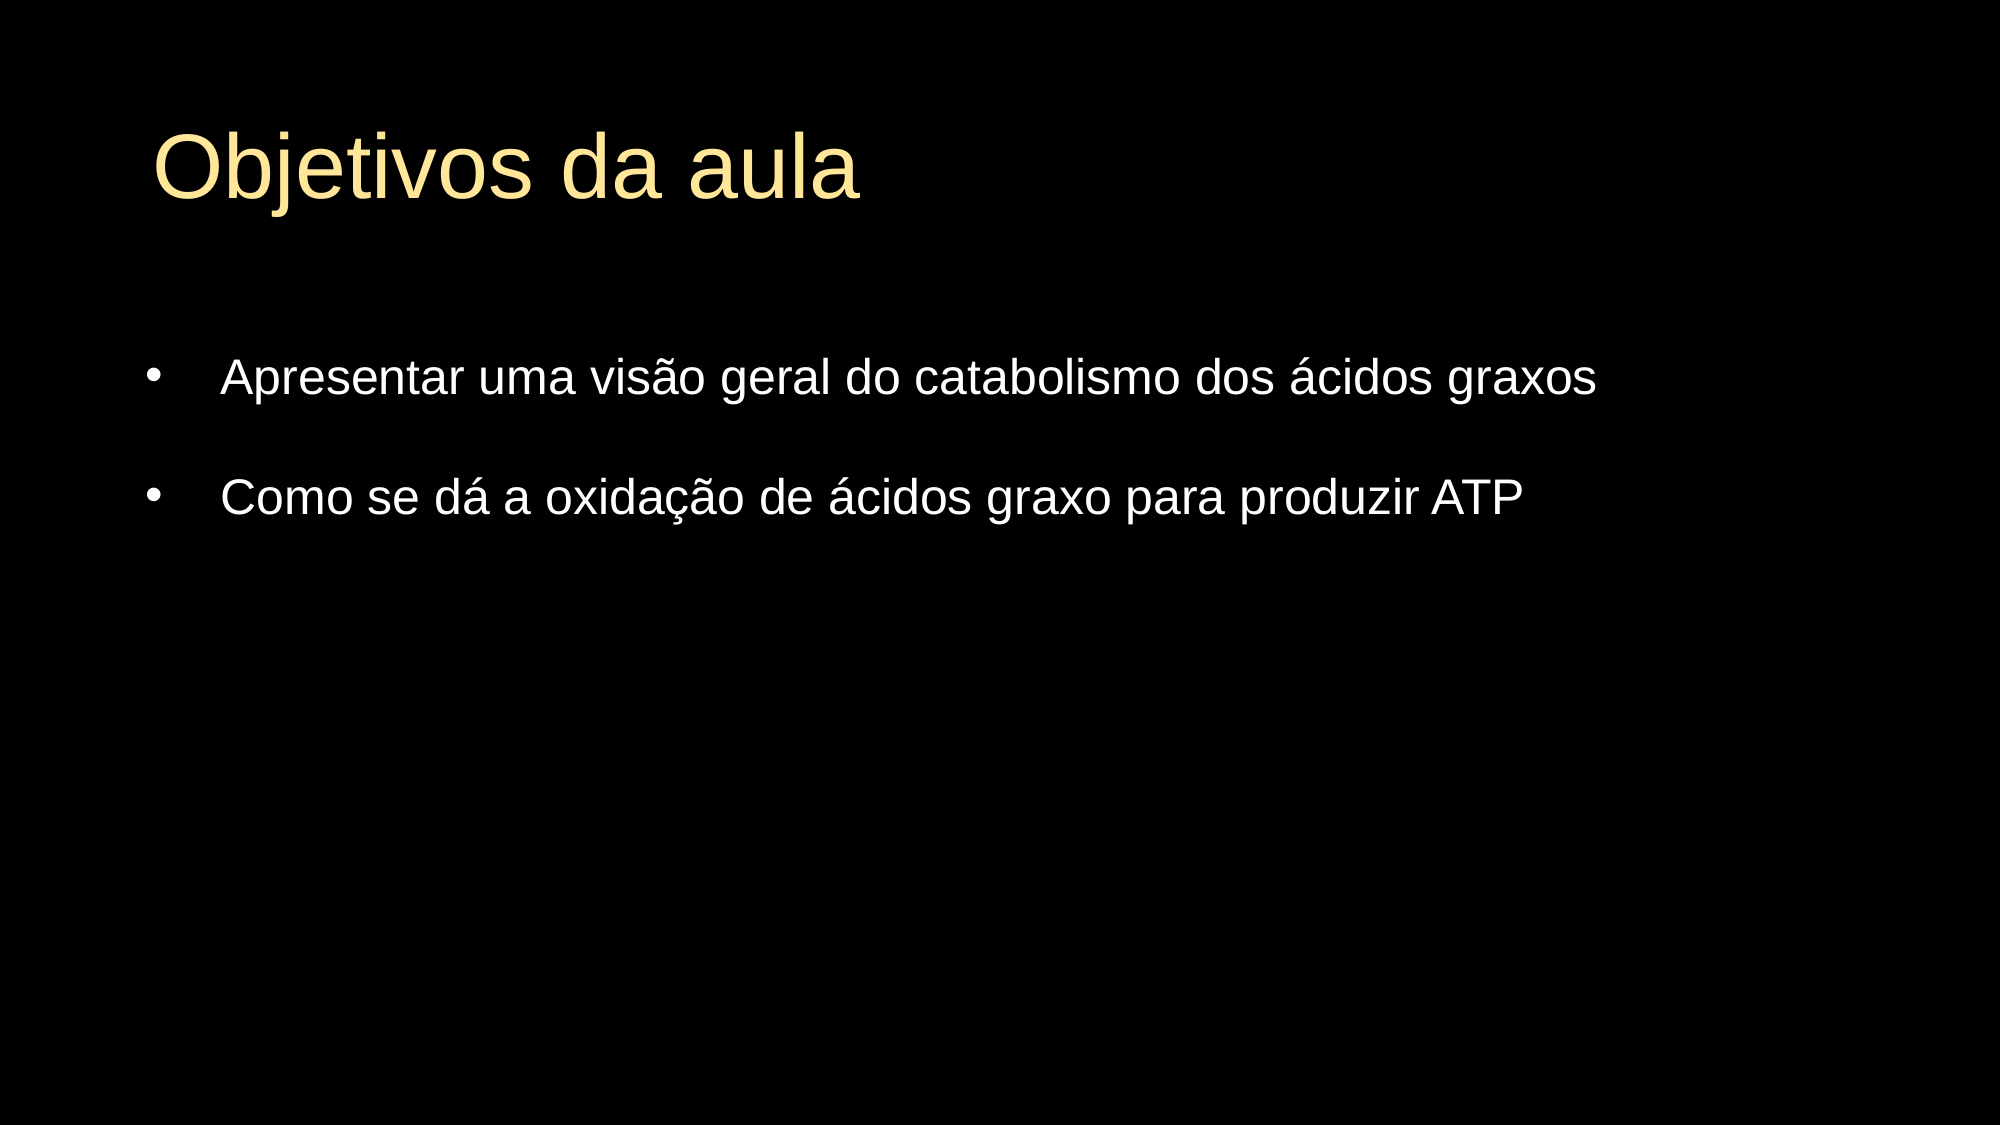

# Objetivos da aula
Apresentar uma visão geral do catabolismo dos ácidos graxos

Como se dá a oxidação de ácidos graxo para produzir ATP